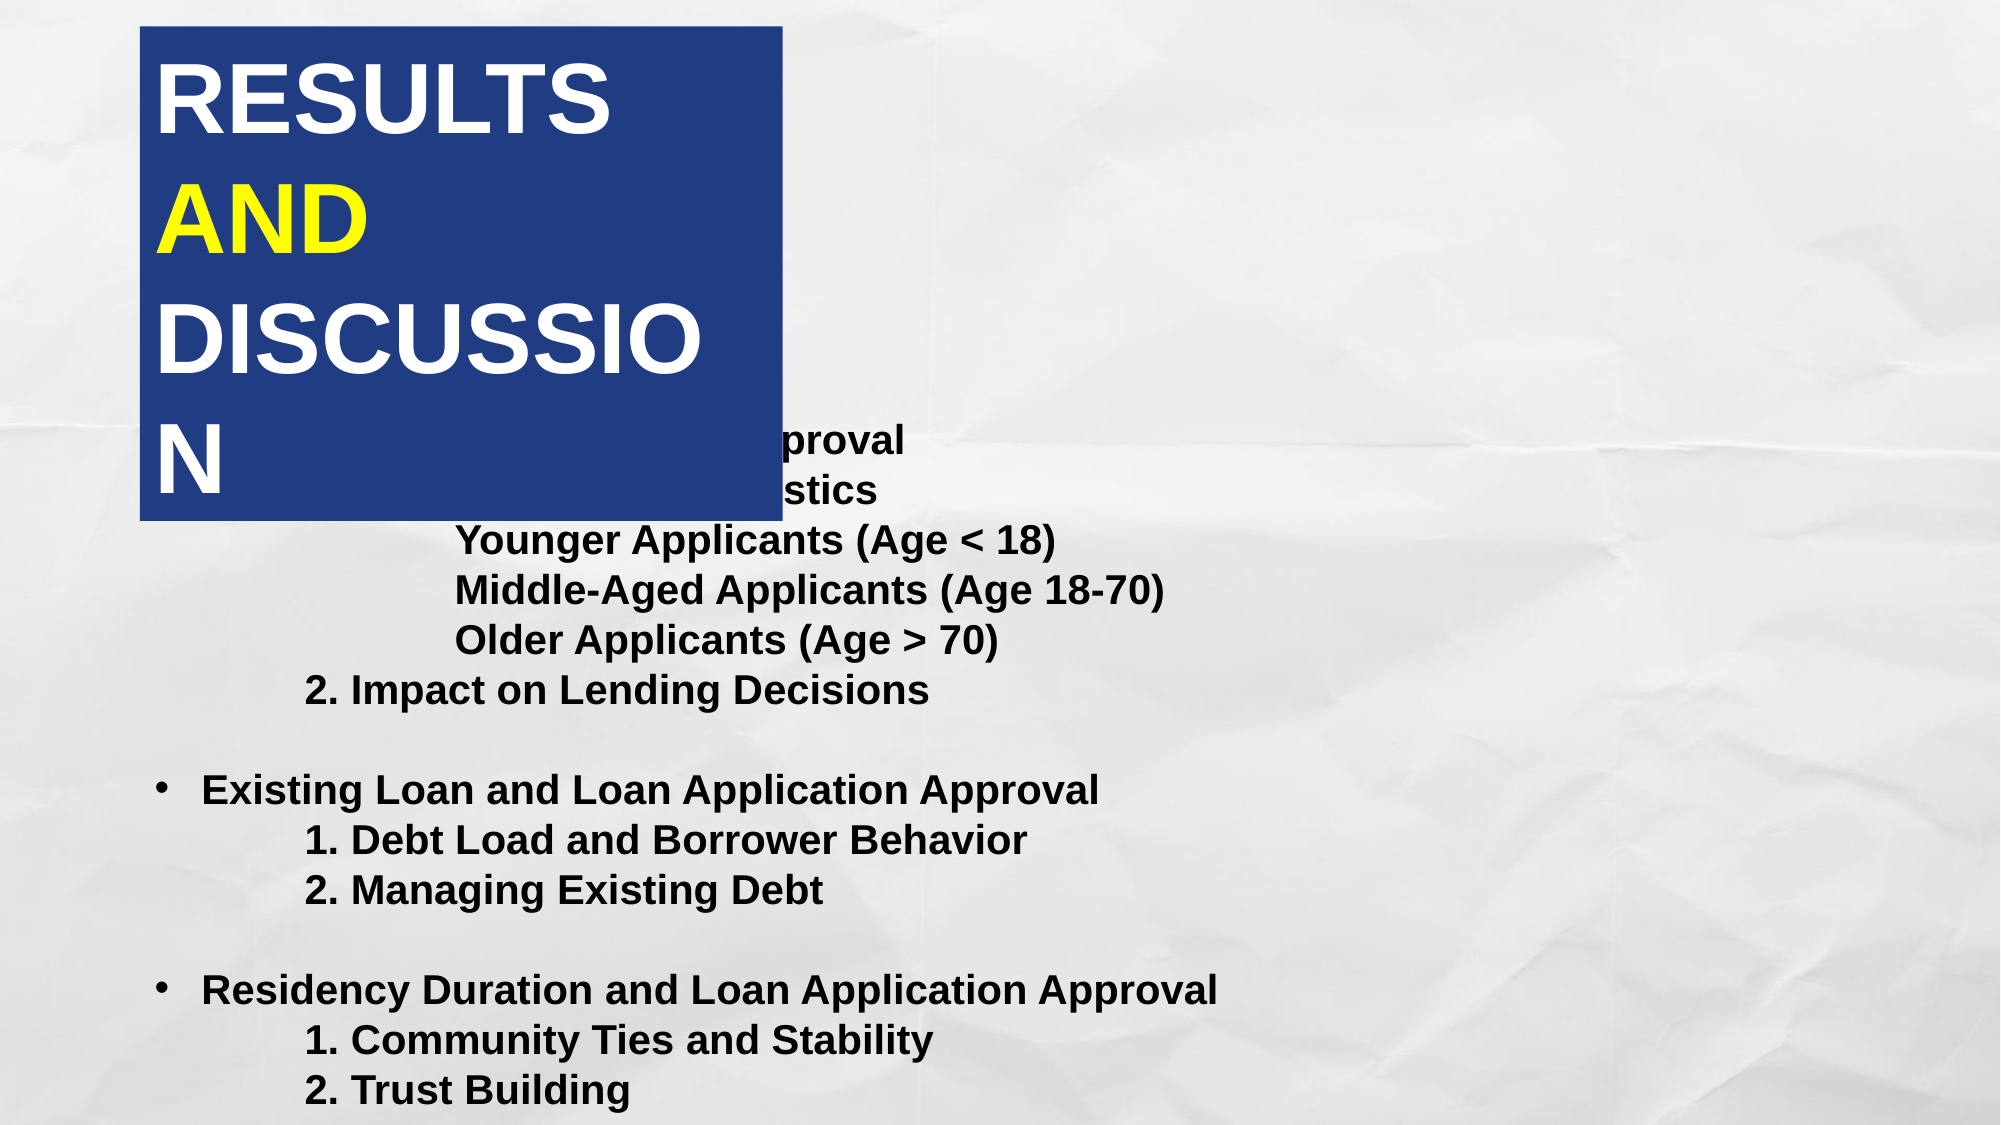

RESULTS AND DISCUSSION
Age and Loan Application Approval
	1. Age Group Characteristics
		Younger Applicants (Age < 18)
		Middle-Aged Applicants (Age 18-70)
		Older Applicants (Age > 70)
	2. Impact on Lending Decisions

Existing Loan and Loan Application Approval
	1. Debt Load and Borrower Behavior
	2. Managing Existing Debt

Residency Duration and Loan Application Approval
	1. Community Ties and Stability
	2. Trust Building